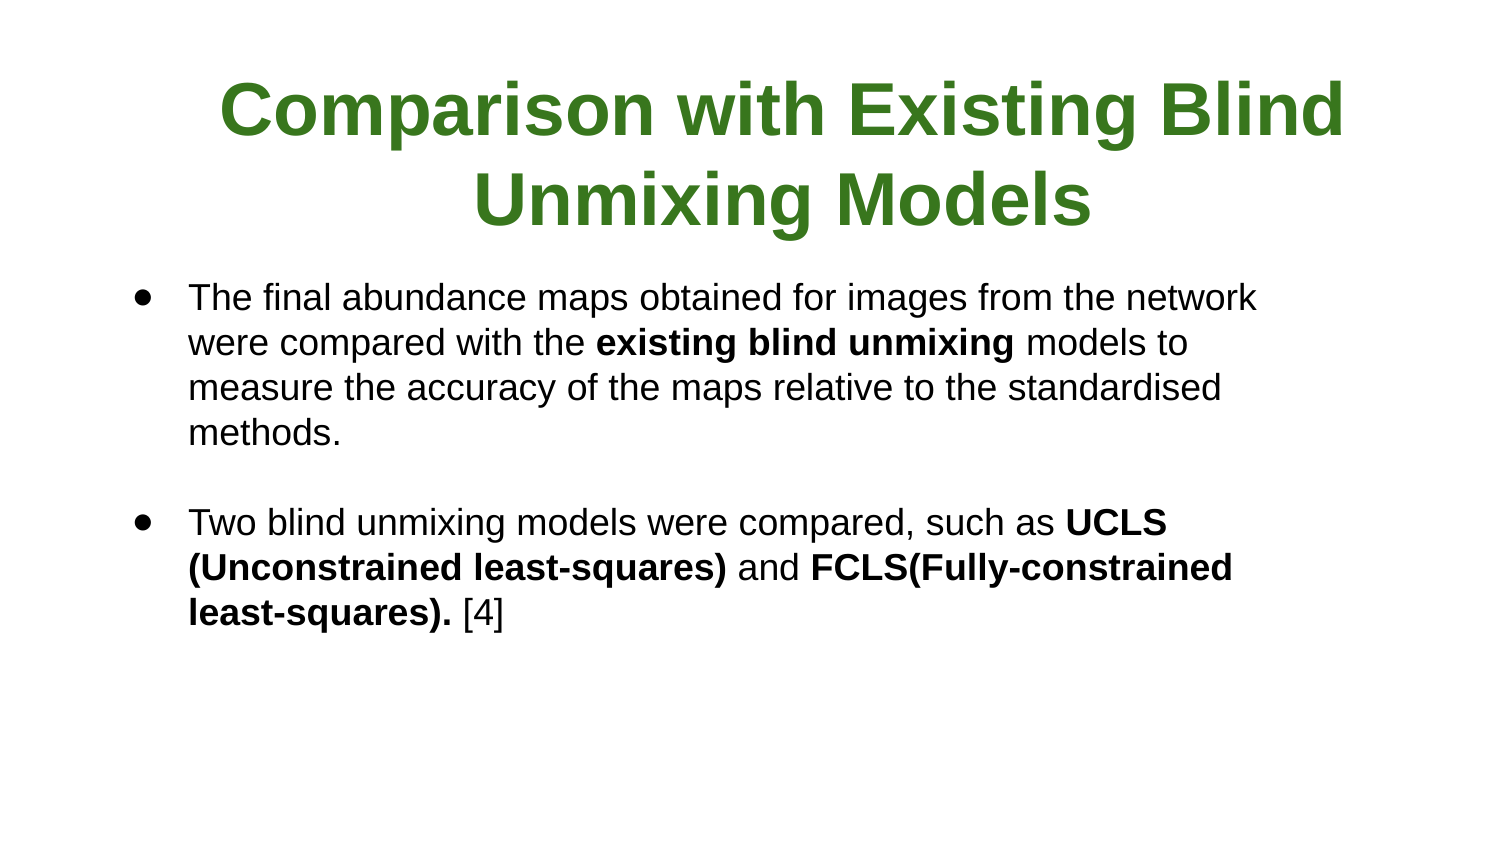

Comparison with Existing Blind Unmixing Models
The final abundance maps obtained for images from the network were compared with the existing blind unmixing models to measure the accuracy of the maps relative to the standardised methods.

Two blind unmixing models were compared, such as UCLS (Unconstrained least-squares) and FCLS(Fully-constrained least-squares). [4]